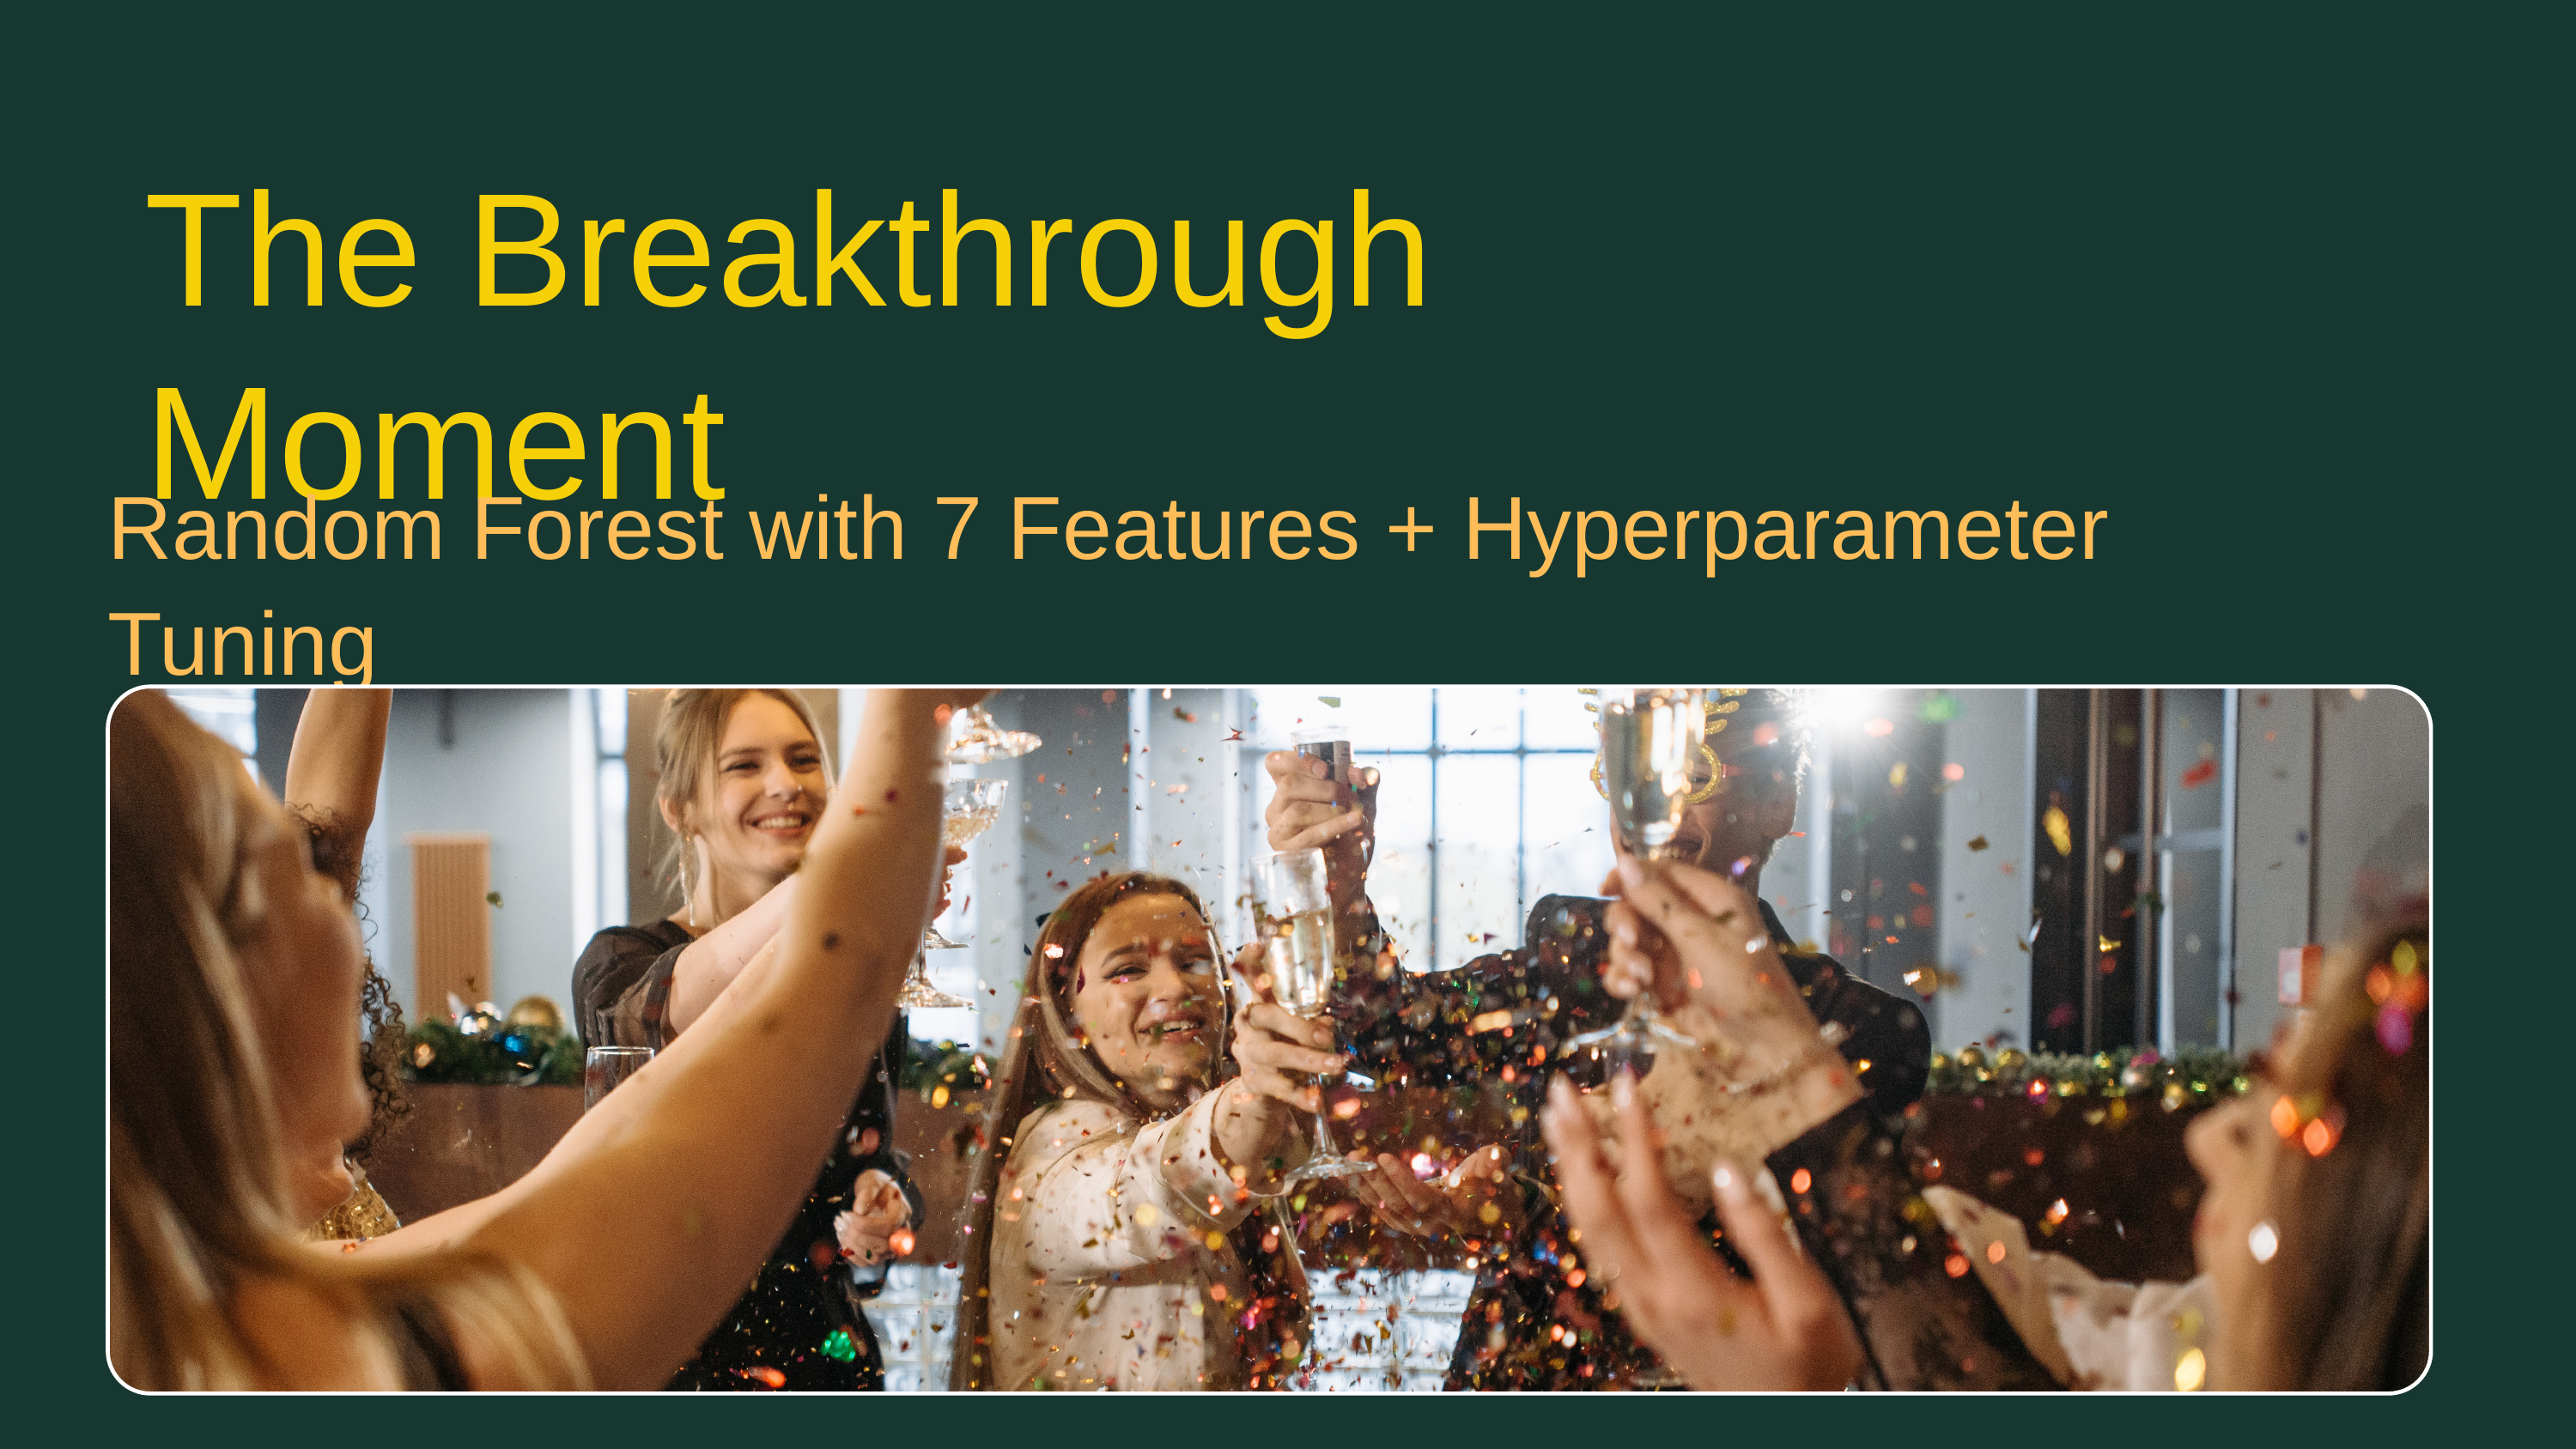

The Breakthrough Moment
Random Forest with 7 Features + Hyperparameter Tuning